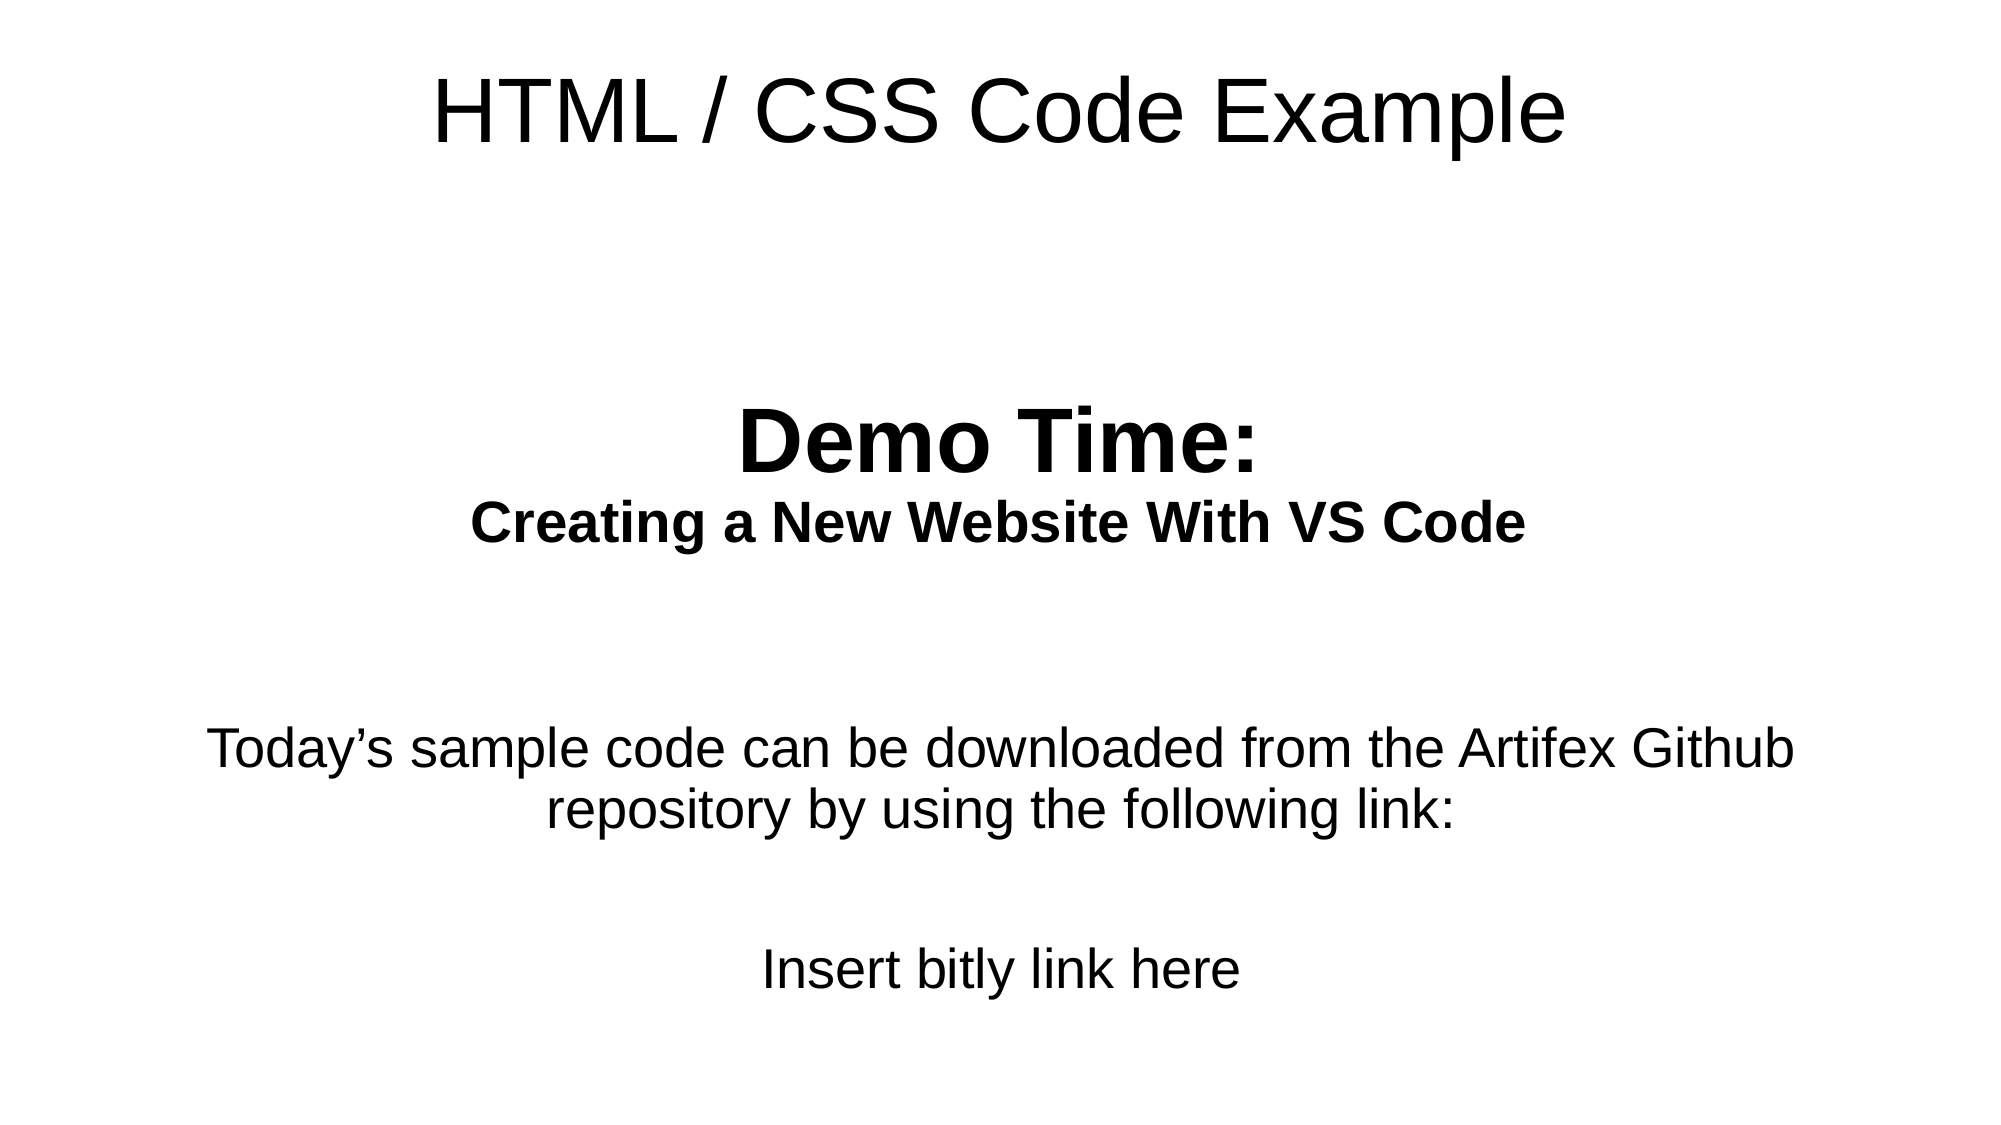

# HTML / CSS Code Example
Demo Time:
Creating a New Website With VS Code
Today’s sample code can be downloaded from the Artifex Github repository by using the following link:

Insert bitly link here